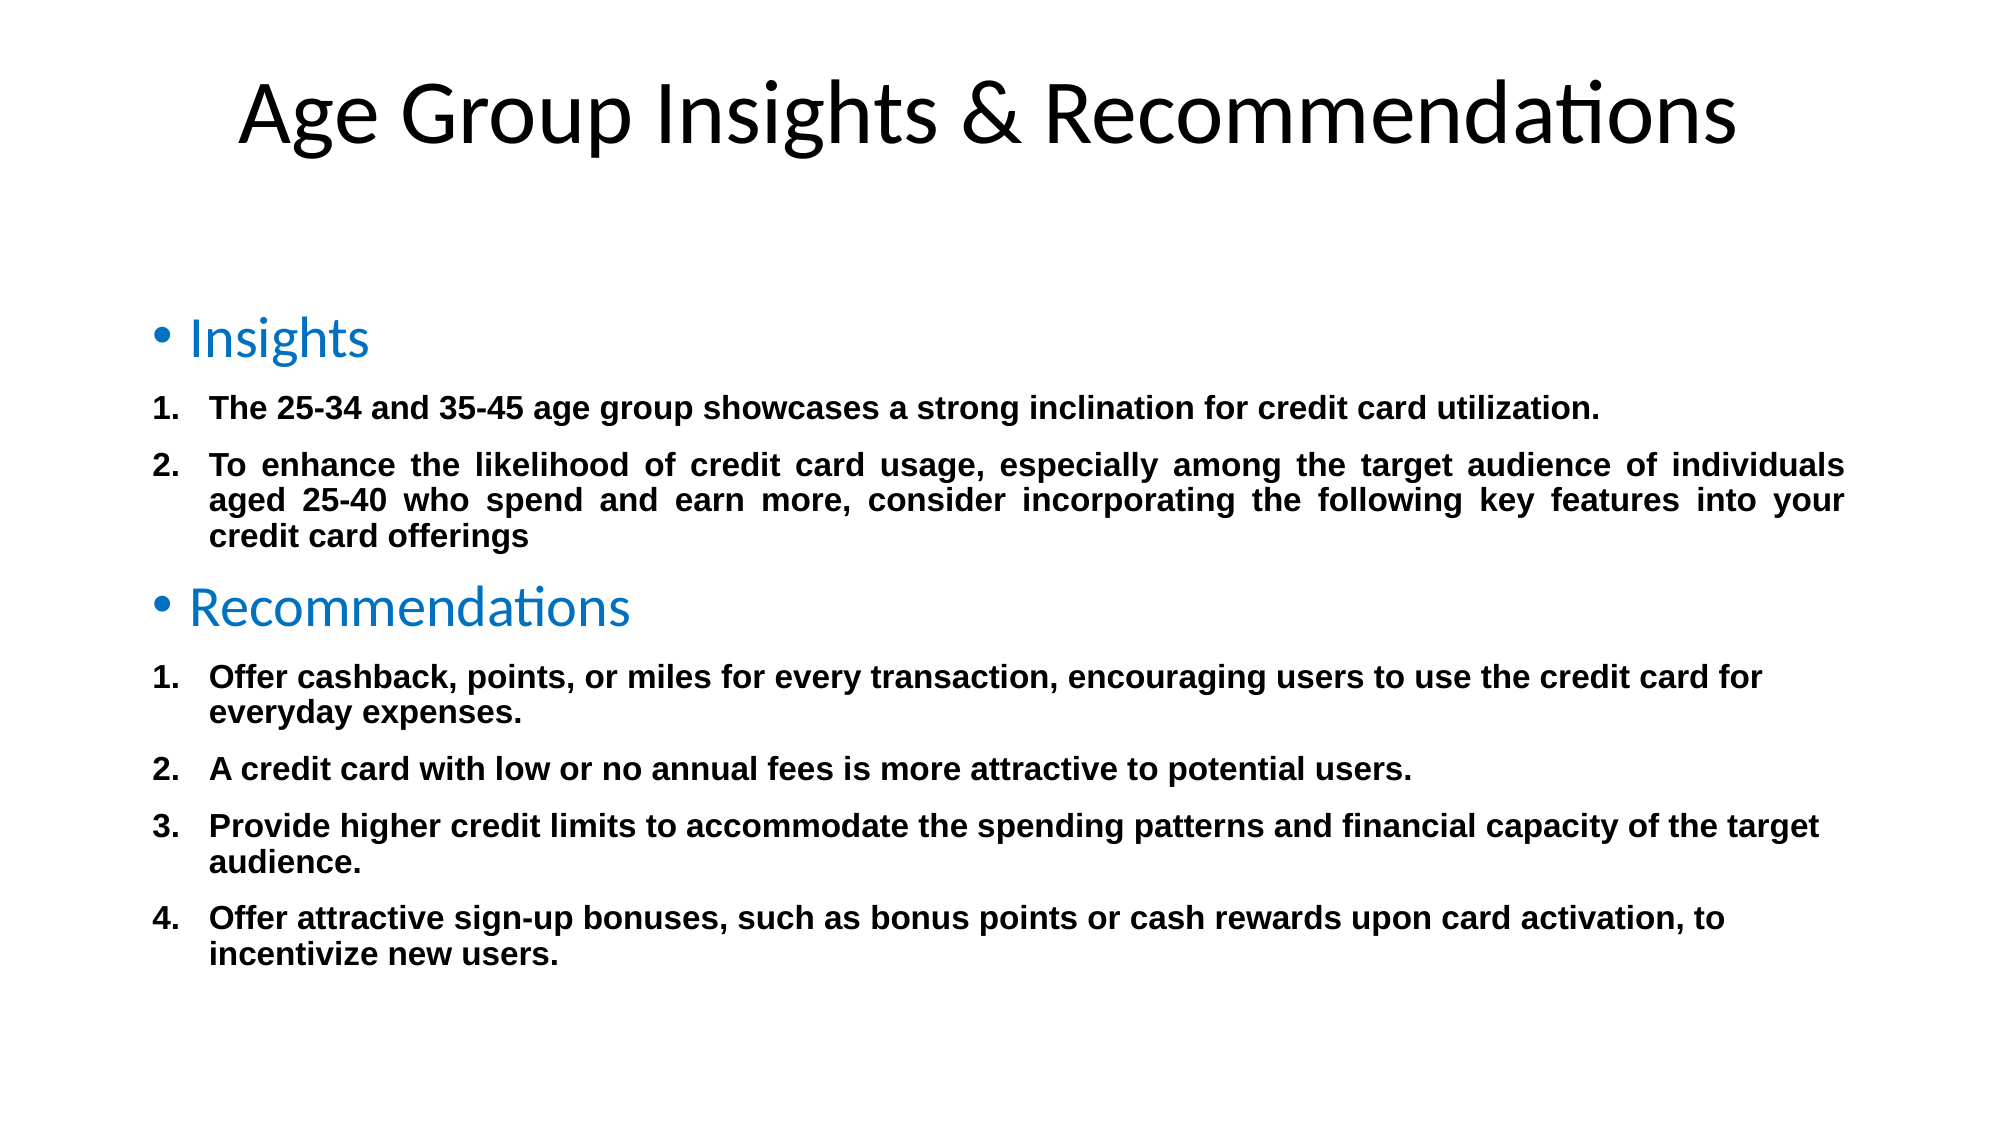

# Age Group Insights & Recommendations
Insights
The 25-34 and 35-45 age group showcases a strong inclination for credit card utilization.
To enhance the likelihood of credit card usage, especially among the target audience of individuals aged 25-40 who spend and earn more, consider incorporating the following key features into your credit card offerings
Recommendations
Offer cashback, points, or miles for every transaction, encouraging users to use the credit card for everyday expenses.
A credit card with low or no annual fees is more attractive to potential users.
Provide higher credit limits to accommodate the spending patterns and financial capacity of the target audience.
Offer attractive sign-up bonuses, such as bonus points or cash rewards upon card activation, to incentivize new users.